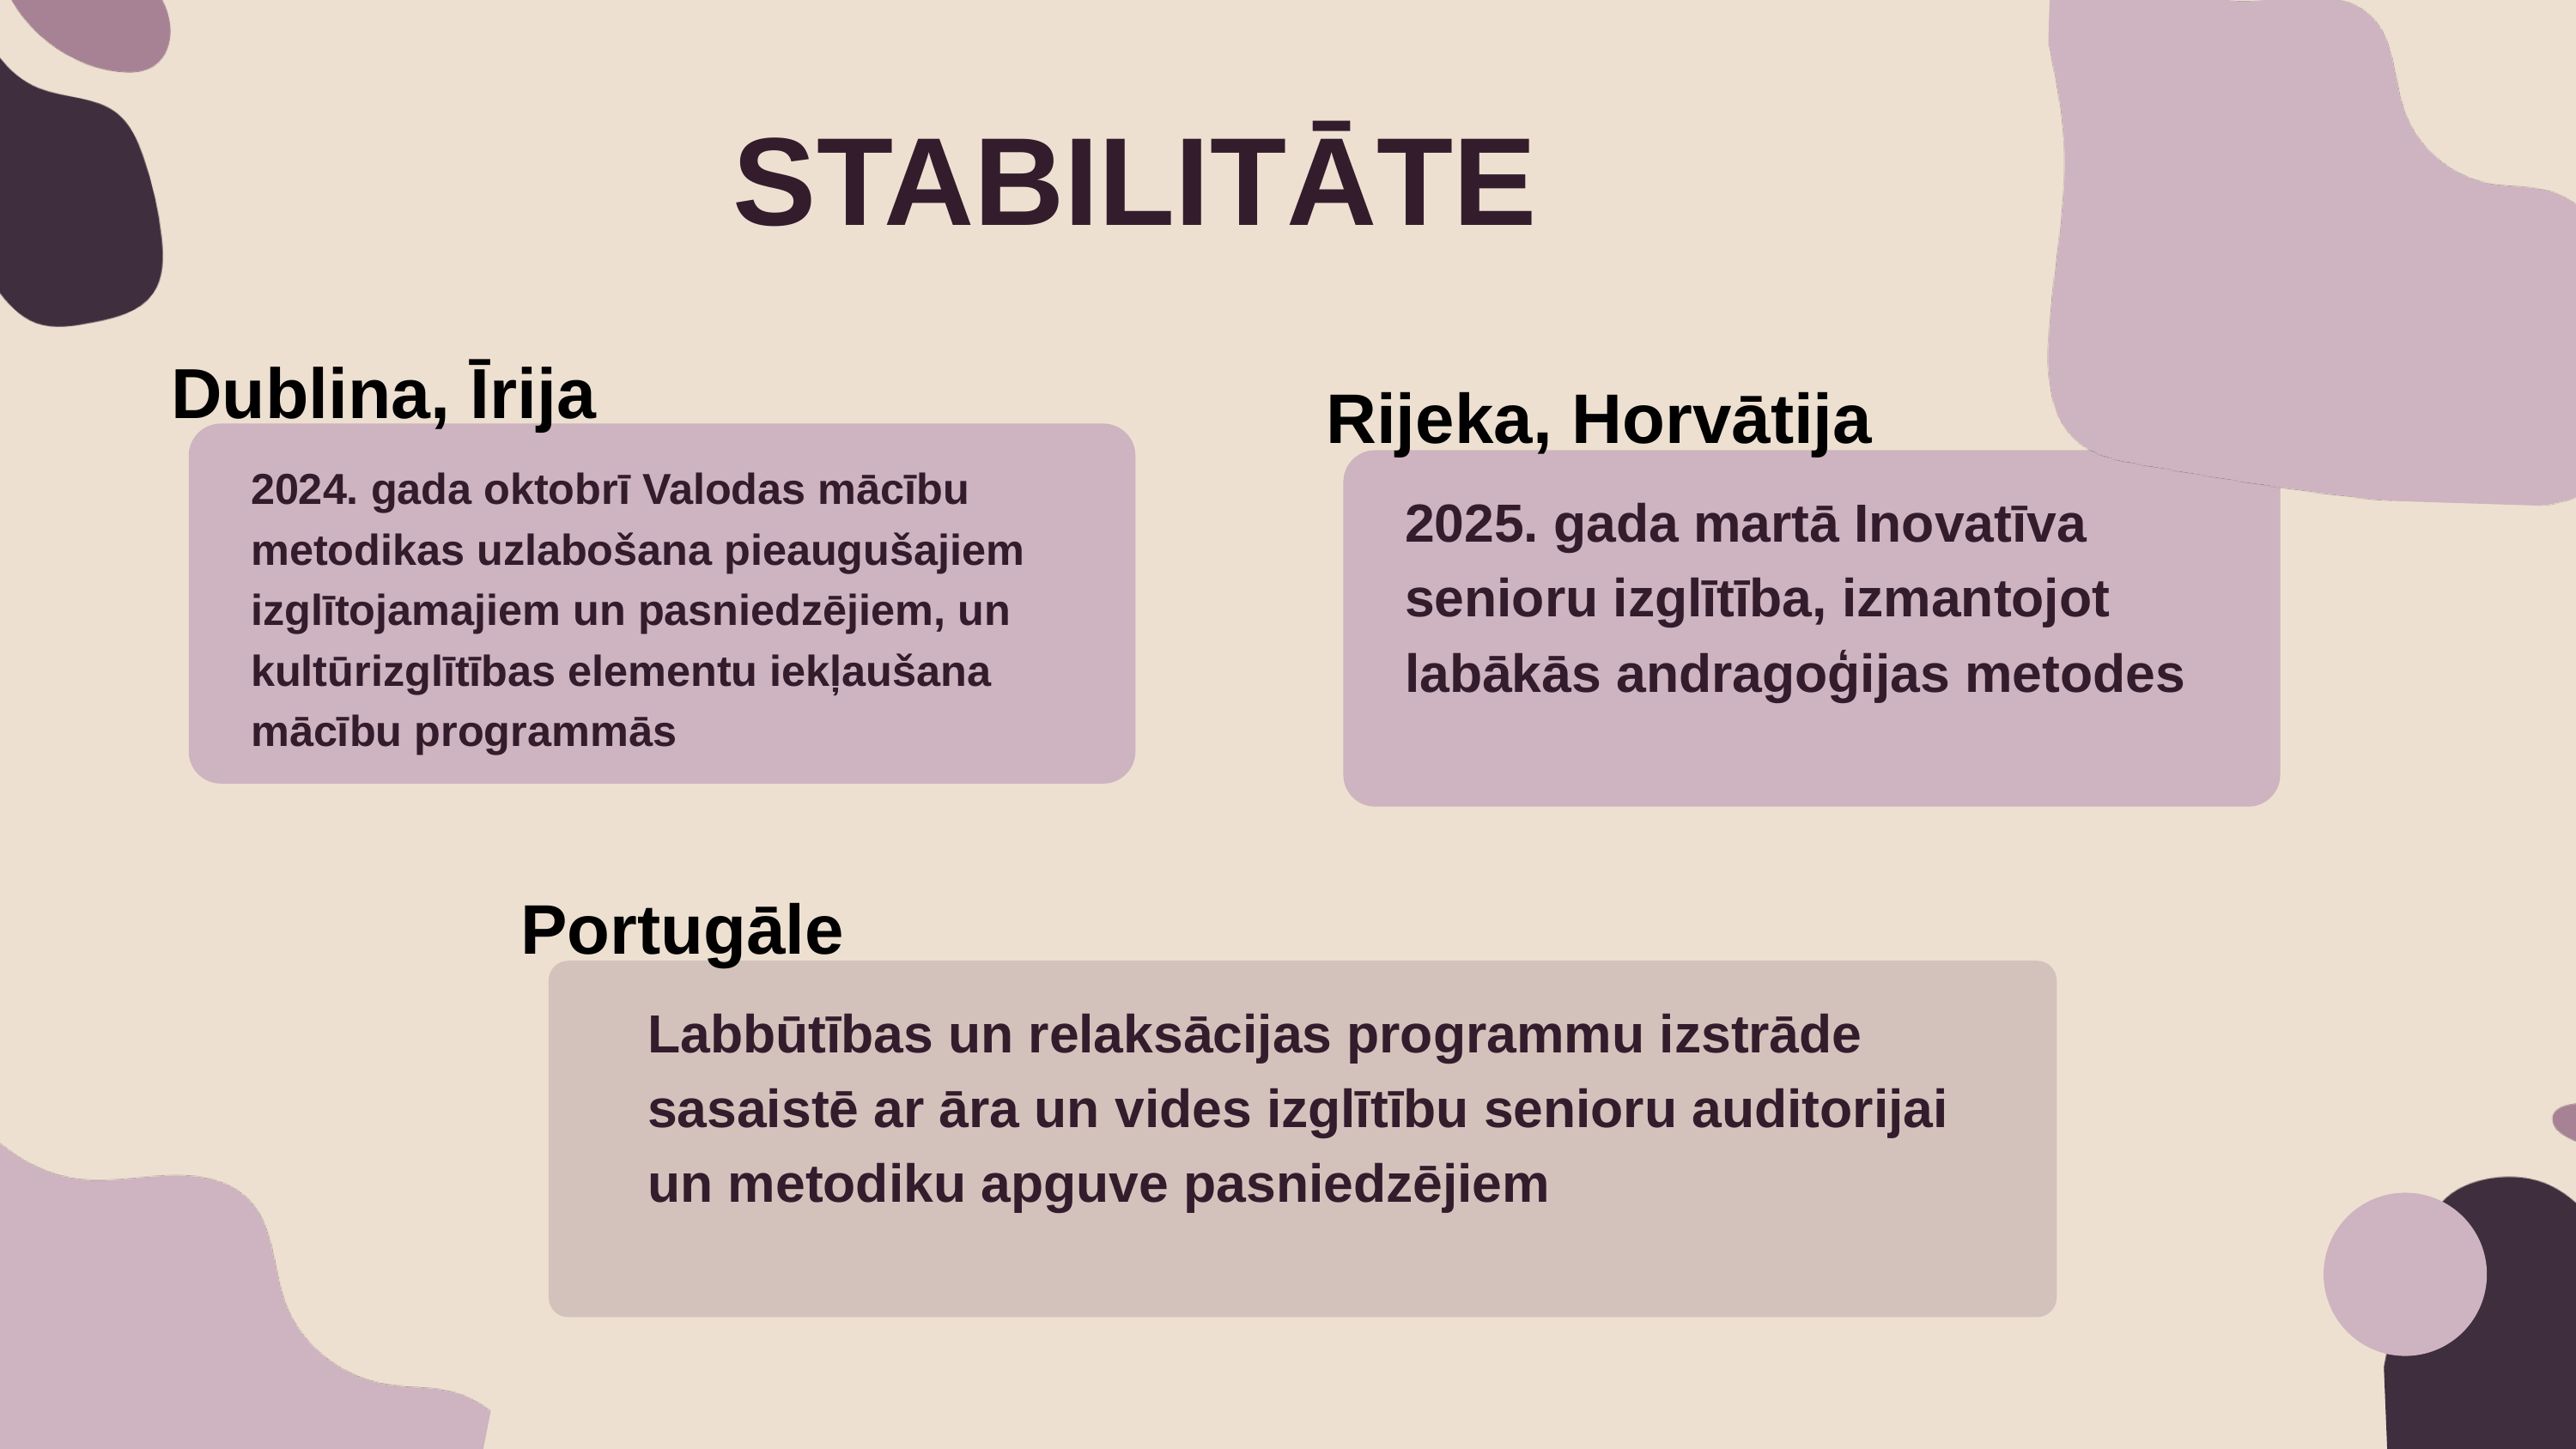

STABILITĀTE
Dublina, Īrija

2024. gada oktobrī Valodas mācību metodikas uzlabošana pieaugušajiem izglītojamajiem un pasniedzējiem, un kultūrizglītības elementu iekļaušana mācību programmās

Rijeka, Horvātija

2025. gada martā Inovatīva senioru izglītība, izmantojot labākās andragoģijas metodes

Portugāle

Labbūtības un relaksācijas programmu izstrāde sasaistē ar āra un vides izglītību senioru auditorijai un metodiku apguve pasniedzējiem